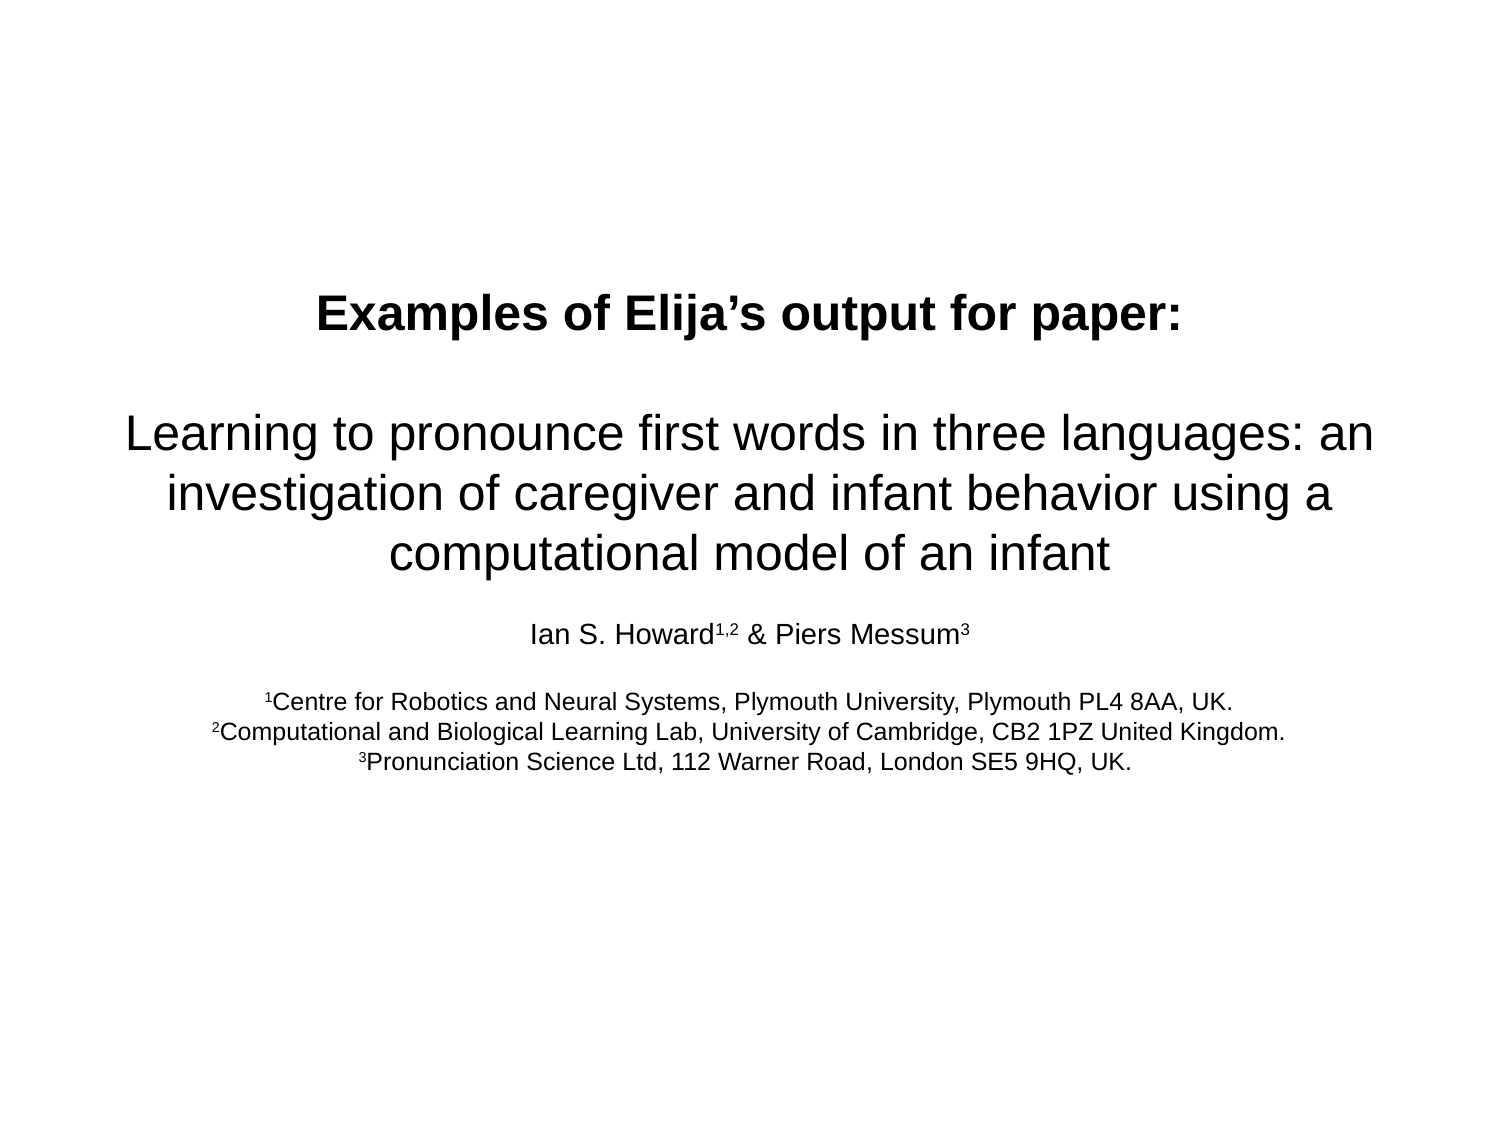

Examples of Elija’s output for paper:

Learning to pronounce first words in three languages: an investigation of caregiver and infant behavior using a computational model of an infant

Ian S. Howard1,2 & Piers Messum3

1Centre for Robotics and Neural Systems, Plymouth University, Plymouth PL4 8AA, UK.
2Computational and Biological Learning Lab, University of Cambridge, CB2 1PZ United Kingdom.
3Pronunciation Science Ltd, 112 Warner Road, London SE5 9HQ, UK.